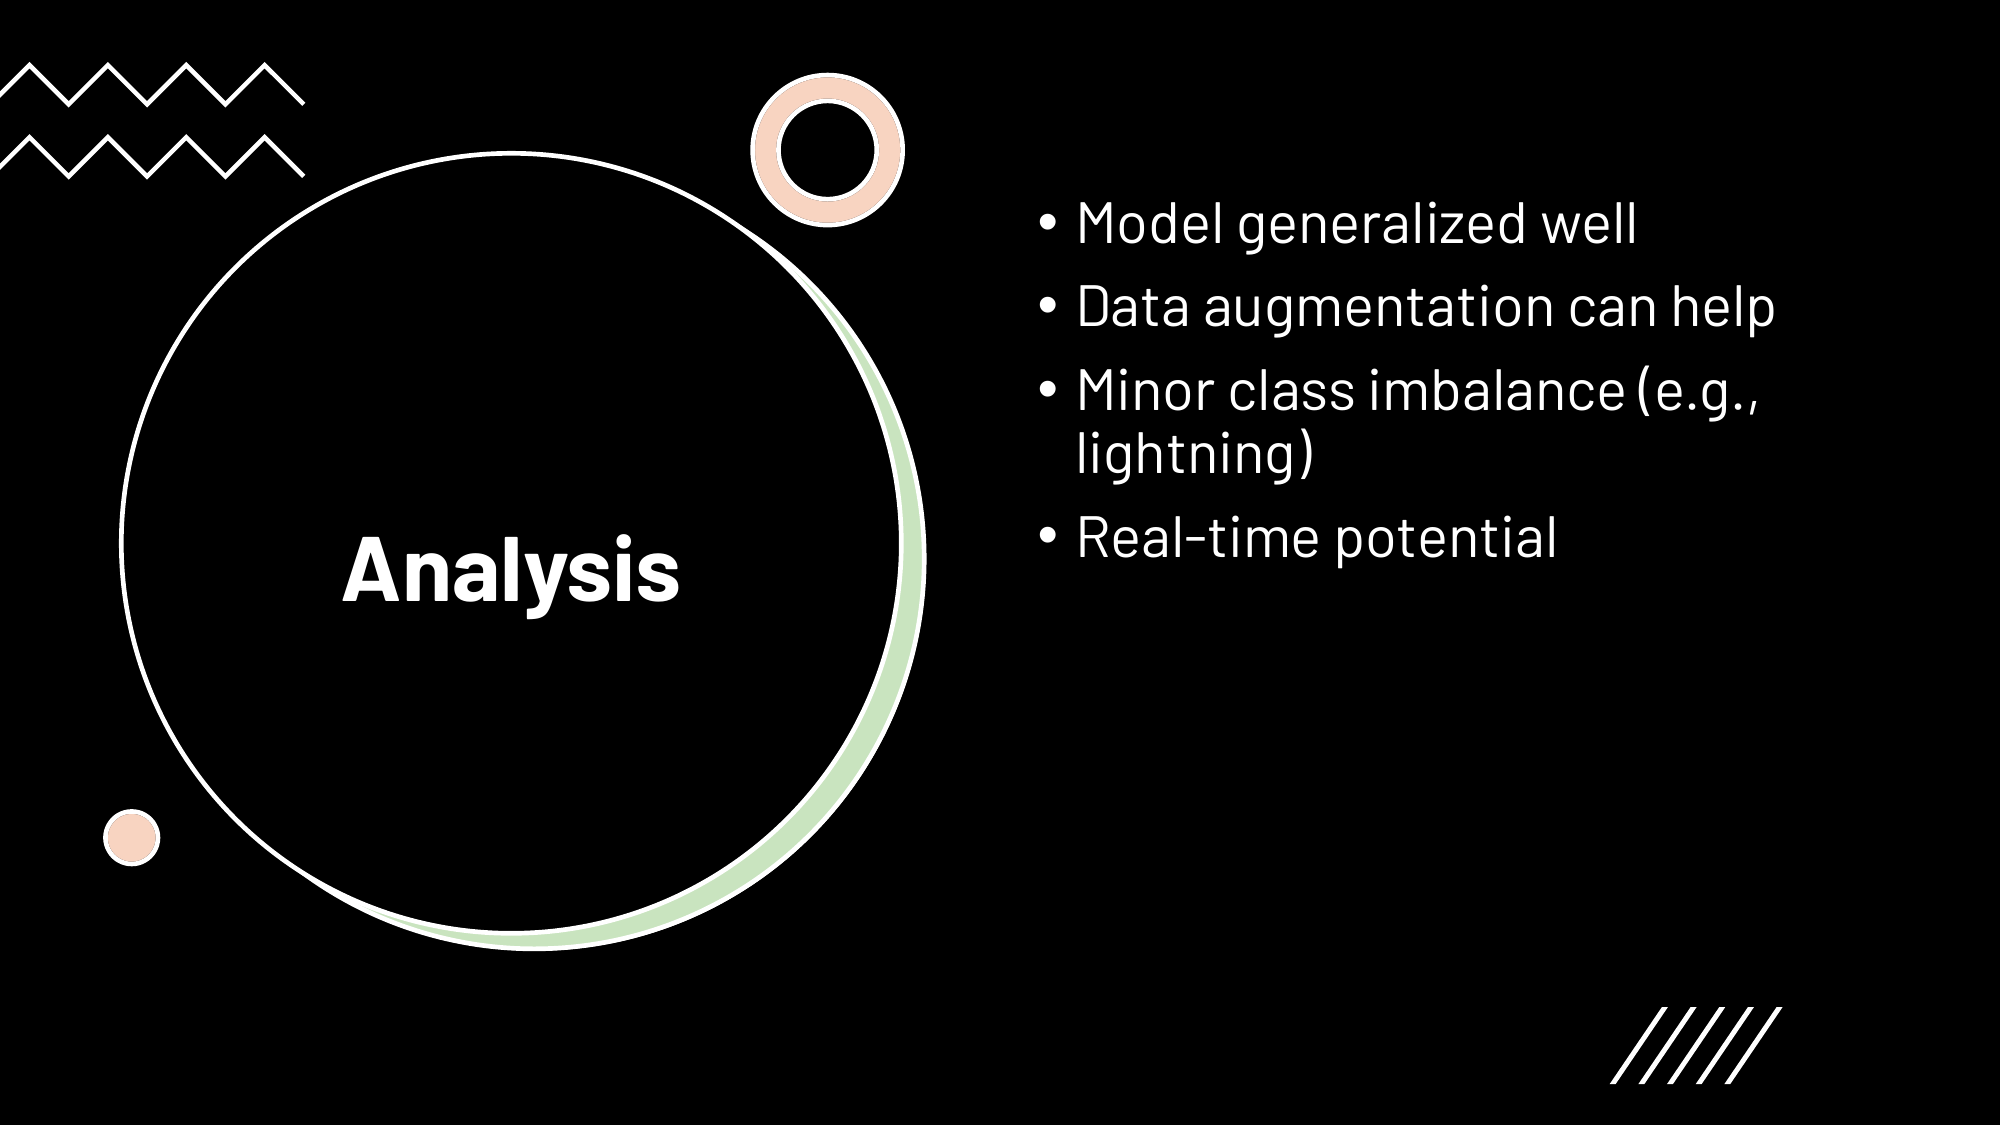

Model generalized well
Data augmentation can help
Minor class imbalance (e.g., lightning)
Real-time potential
# Analysis